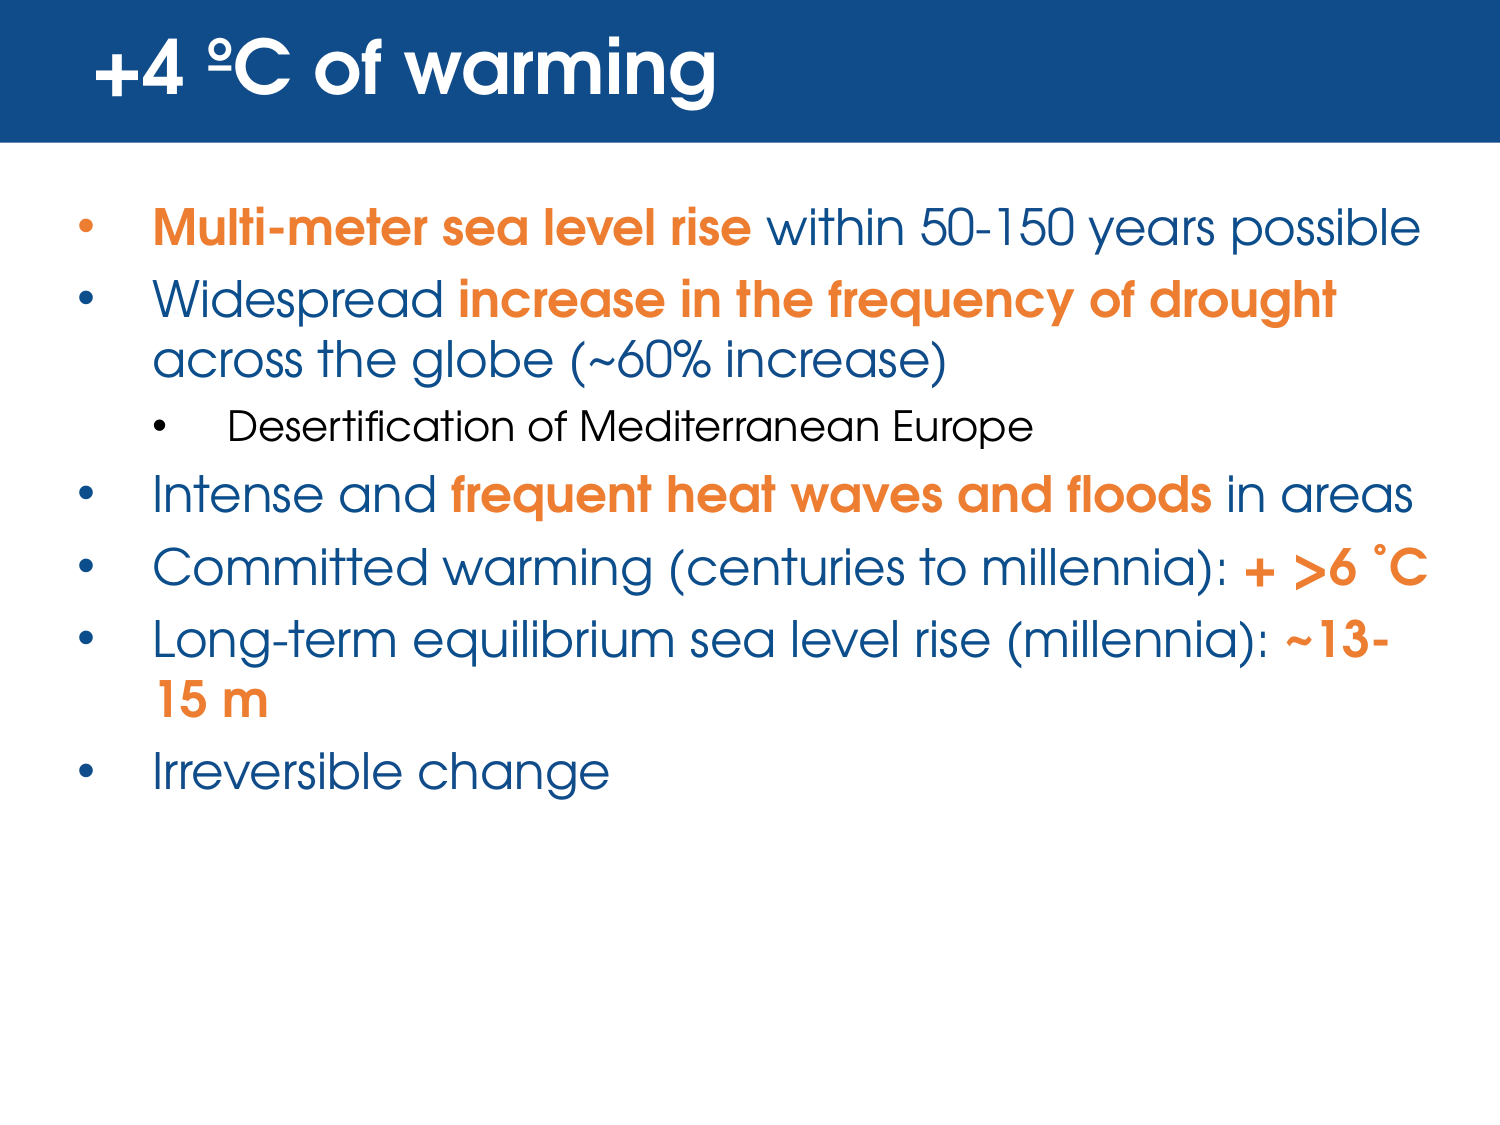

# +4 ºC of warming
Multi-meter sea level rise within 50-150 years possible
Widespread increase in the frequency of drought across the globe (~60% increase)
Desertification of Mediterranean Europe
Intense and frequent heat waves and floods in areas
Committed warming (centuries to millennia): + >6 ˚C
Long-term equilibrium sea level rise (millennia): ~13-15 m
Irreversible change